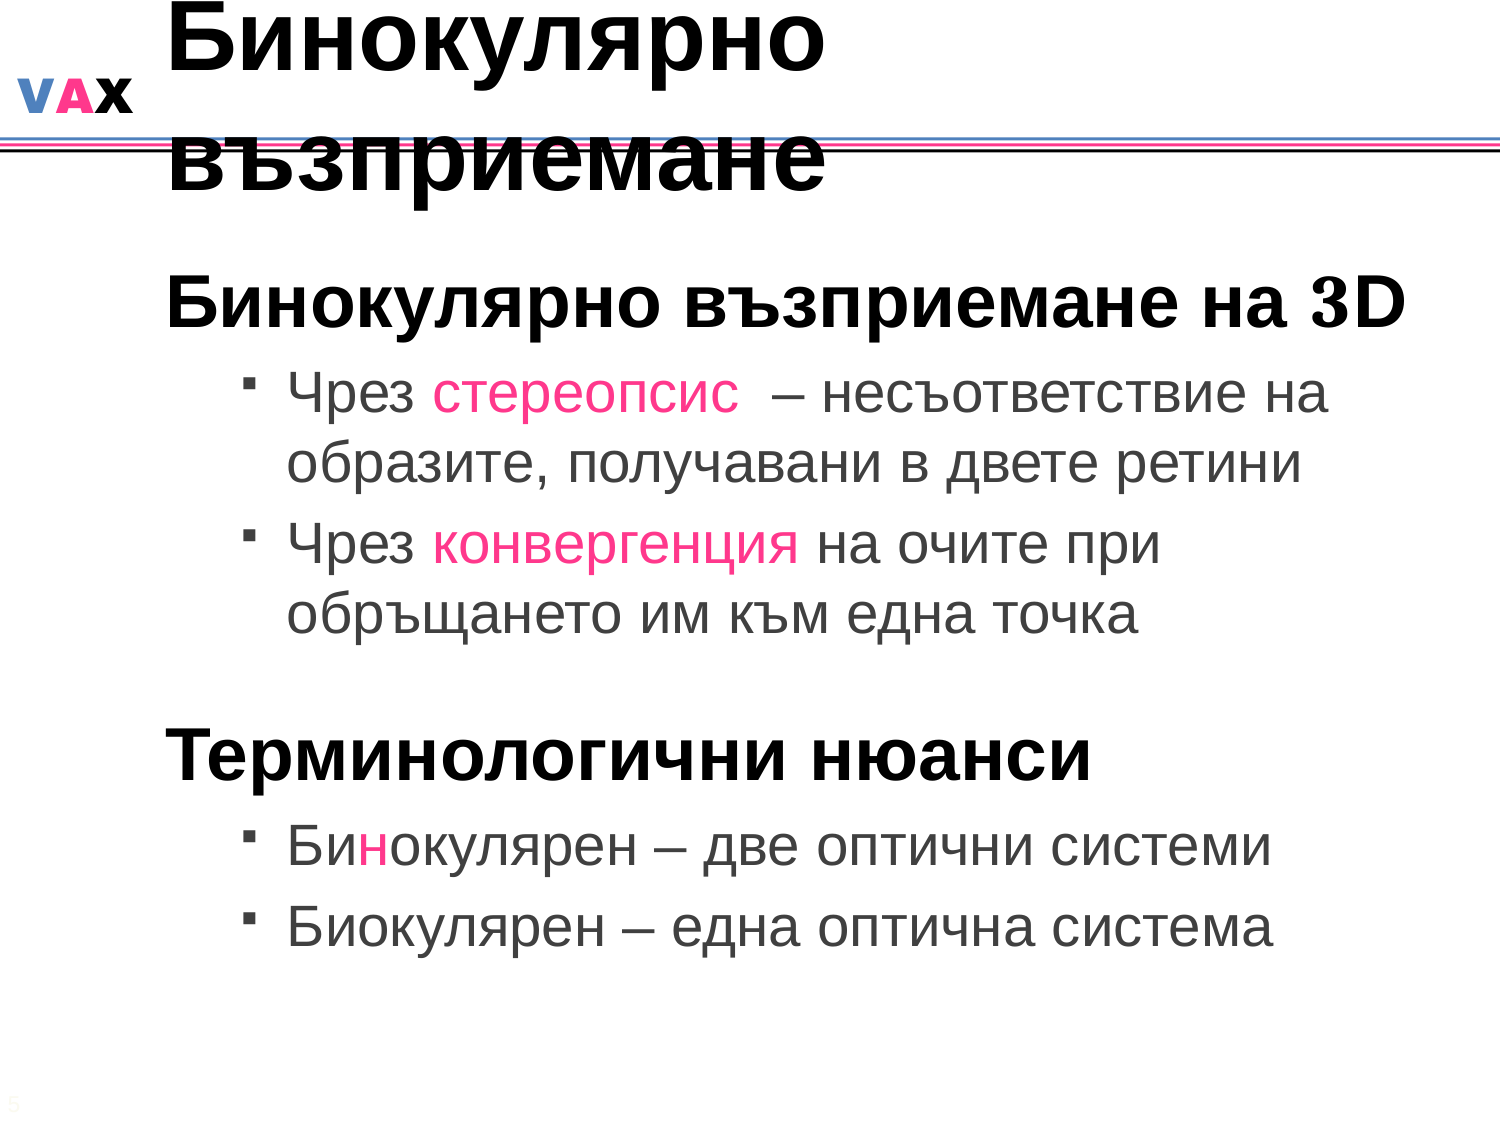

# Бинокулярно възприемане
Бинокулярно възприемане на 3D
Чрез стереопсис  – несъответствие на образите, получавани в двете ретини
Чрез конвергенция на очите при обръщането им към една точка
Терминологични нюанси
Бинокулярен – две оптични системи
Биокулярен – една оптична система